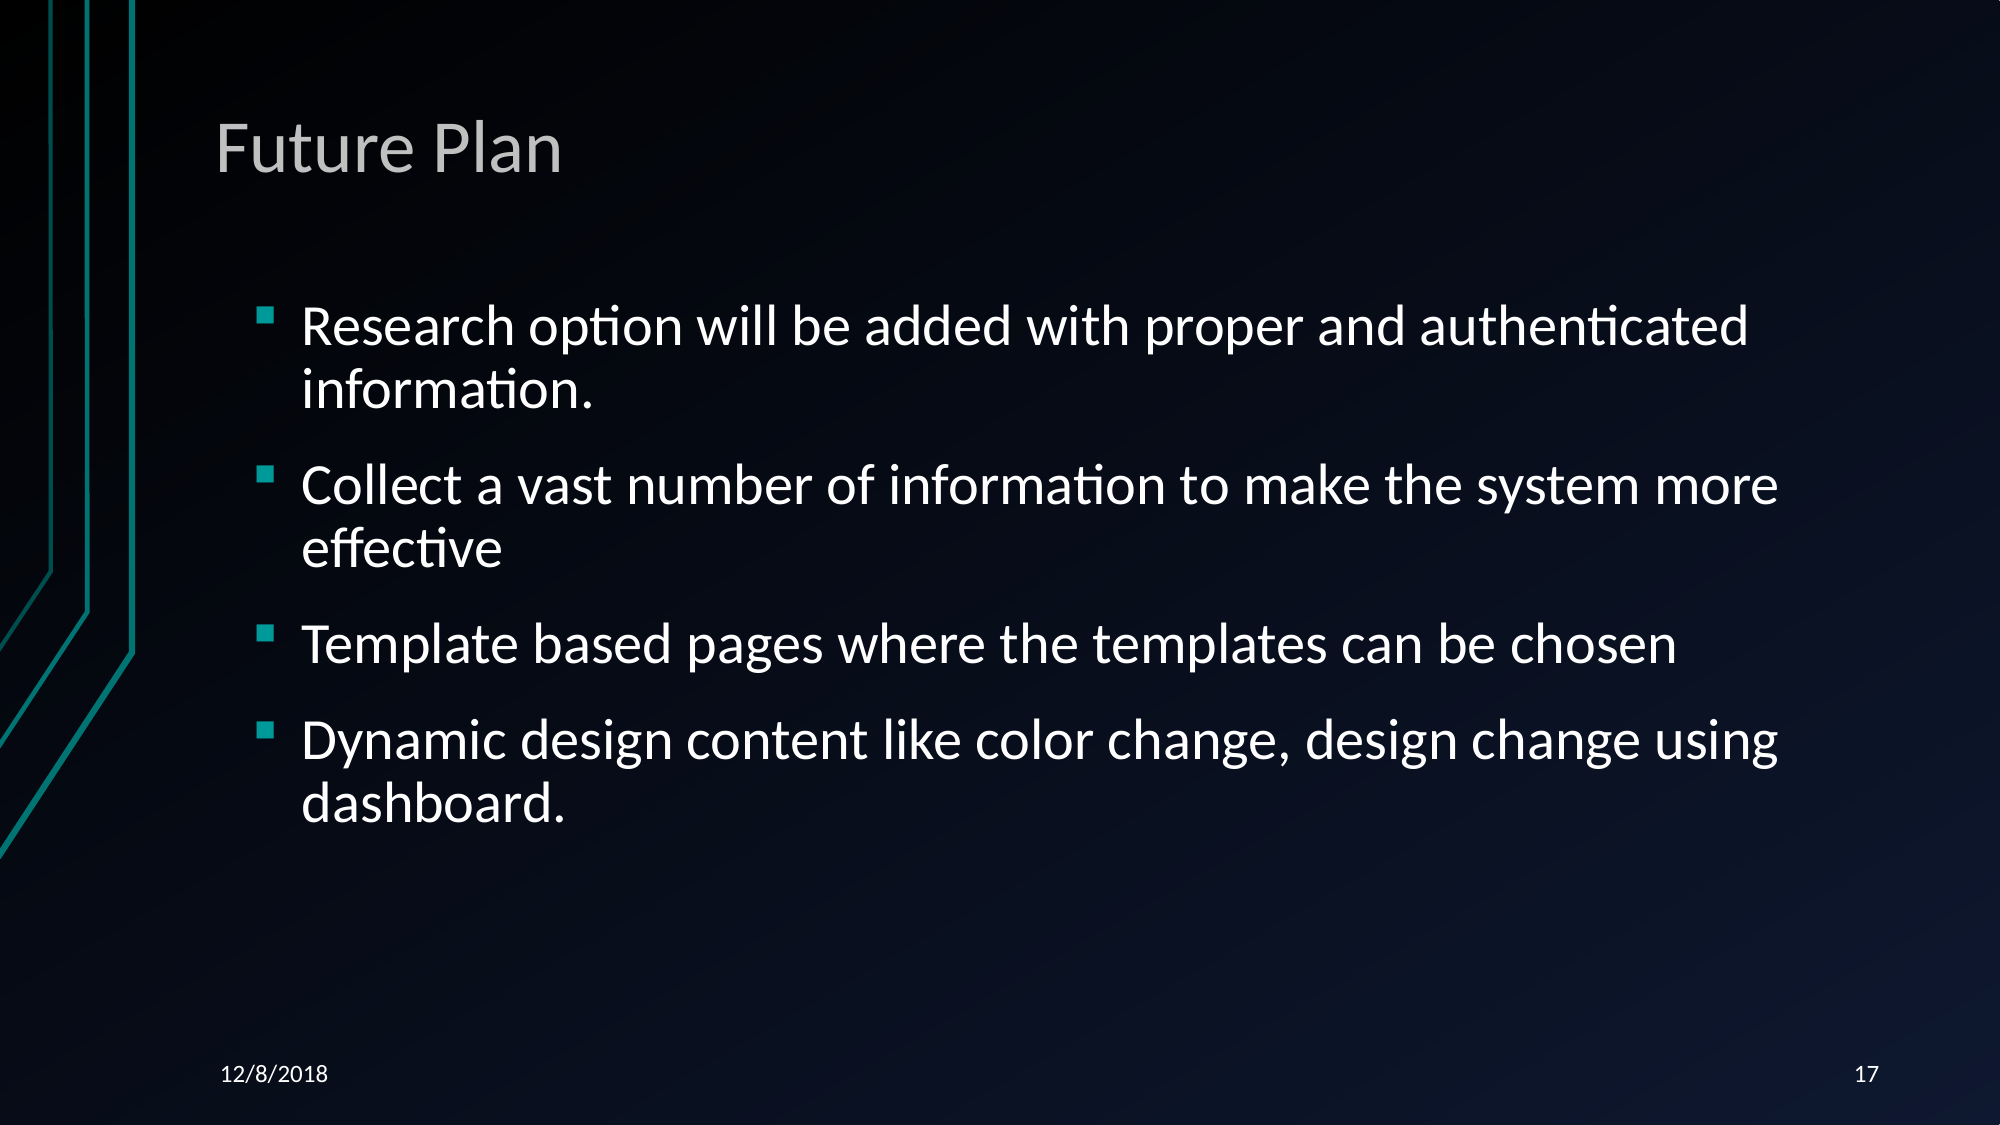

Future Plan
Research option will be added with proper and authenticated information.
Collect a vast number of information to make the system more effective
Template based pages where the templates can be chosen
Dynamic design content like color change, design change using dashboard.

12/8/2018
17